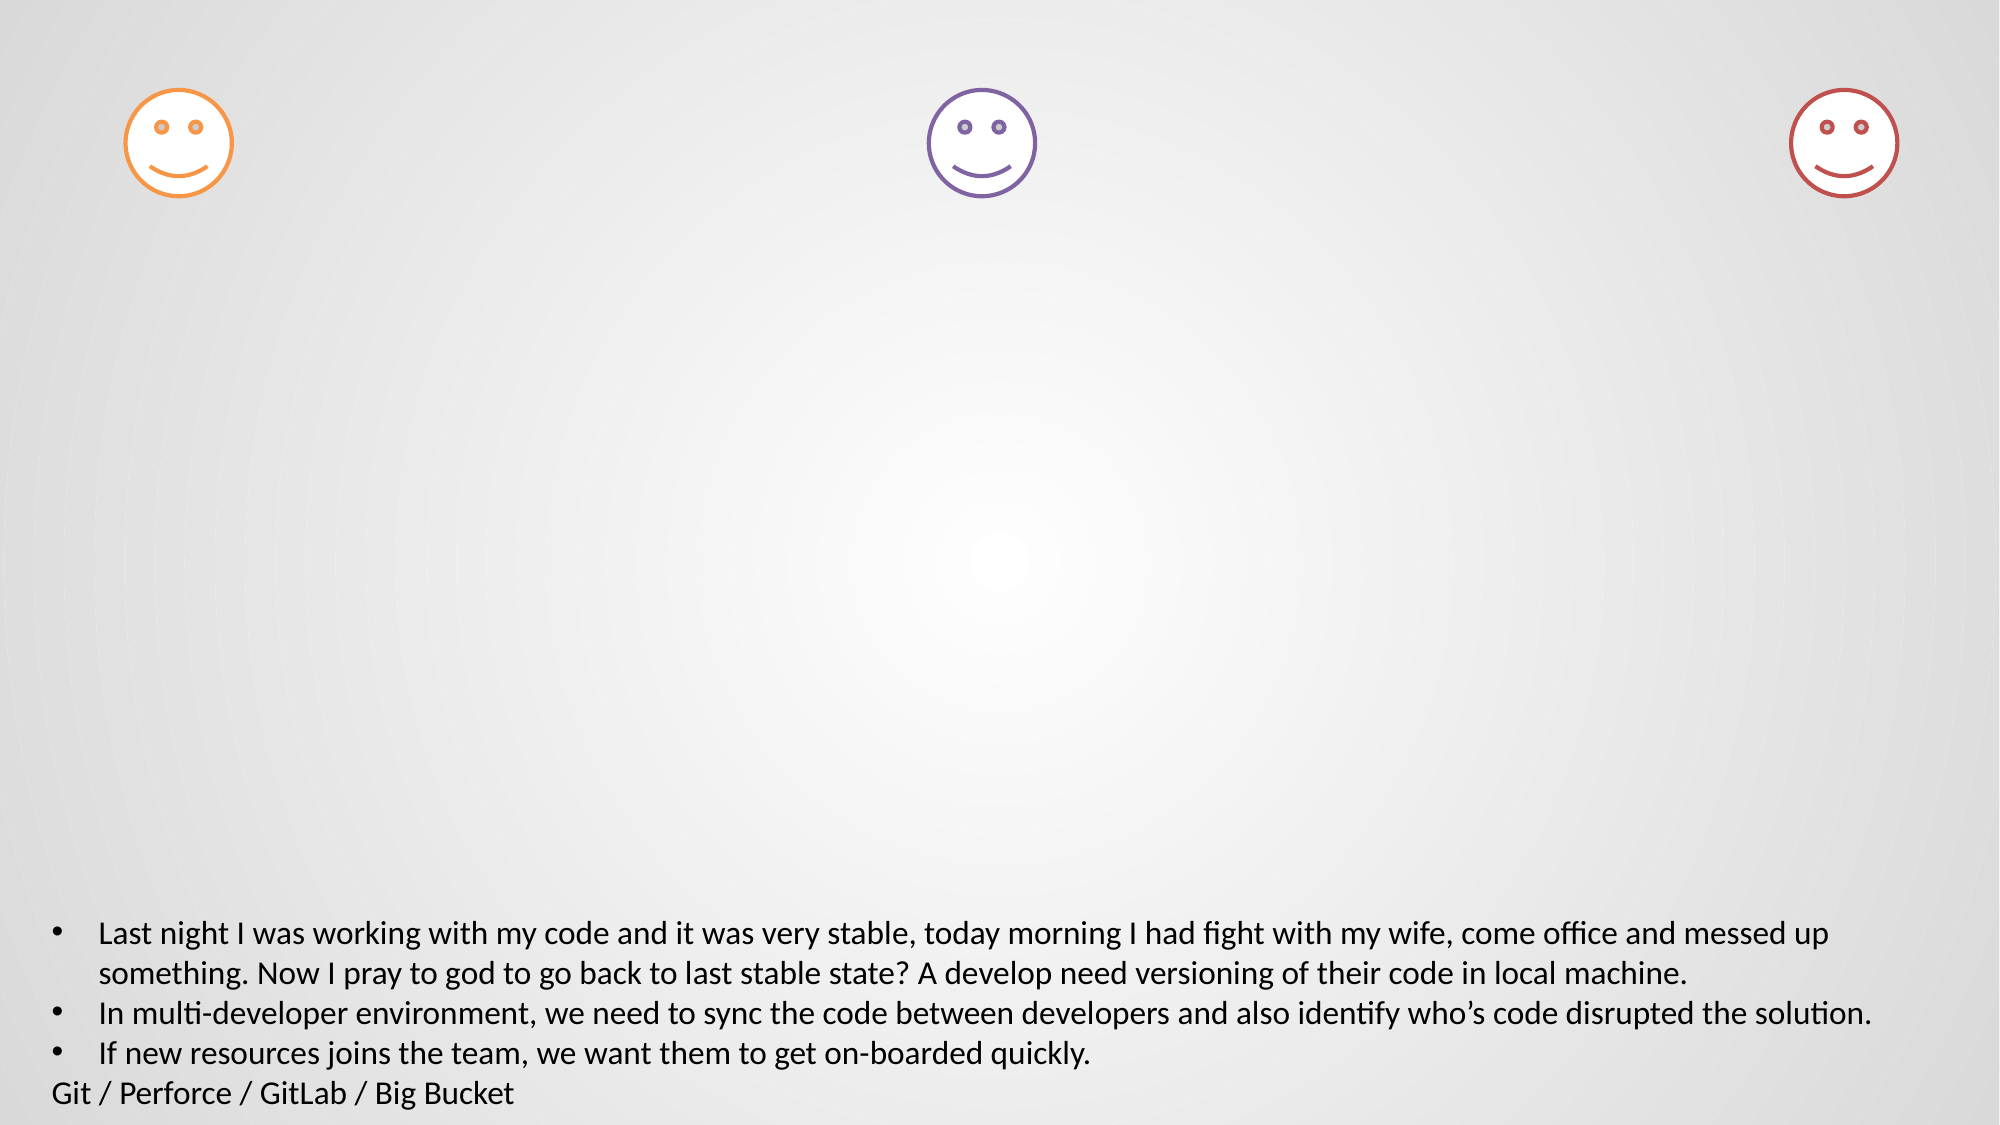

Last night I was working with my code and it was very stable, today morning I had fight with my wife, come office and messed up something. Now I pray to god to go back to last stable state? A develop need versioning of their code in local machine.
In multi-developer environment, we need to sync the code between developers and also identify who’s code disrupted the solution.
If new resources joins the team, we want them to get on-boarded quickly.
Git / Perforce / GitLab / Big Bucket